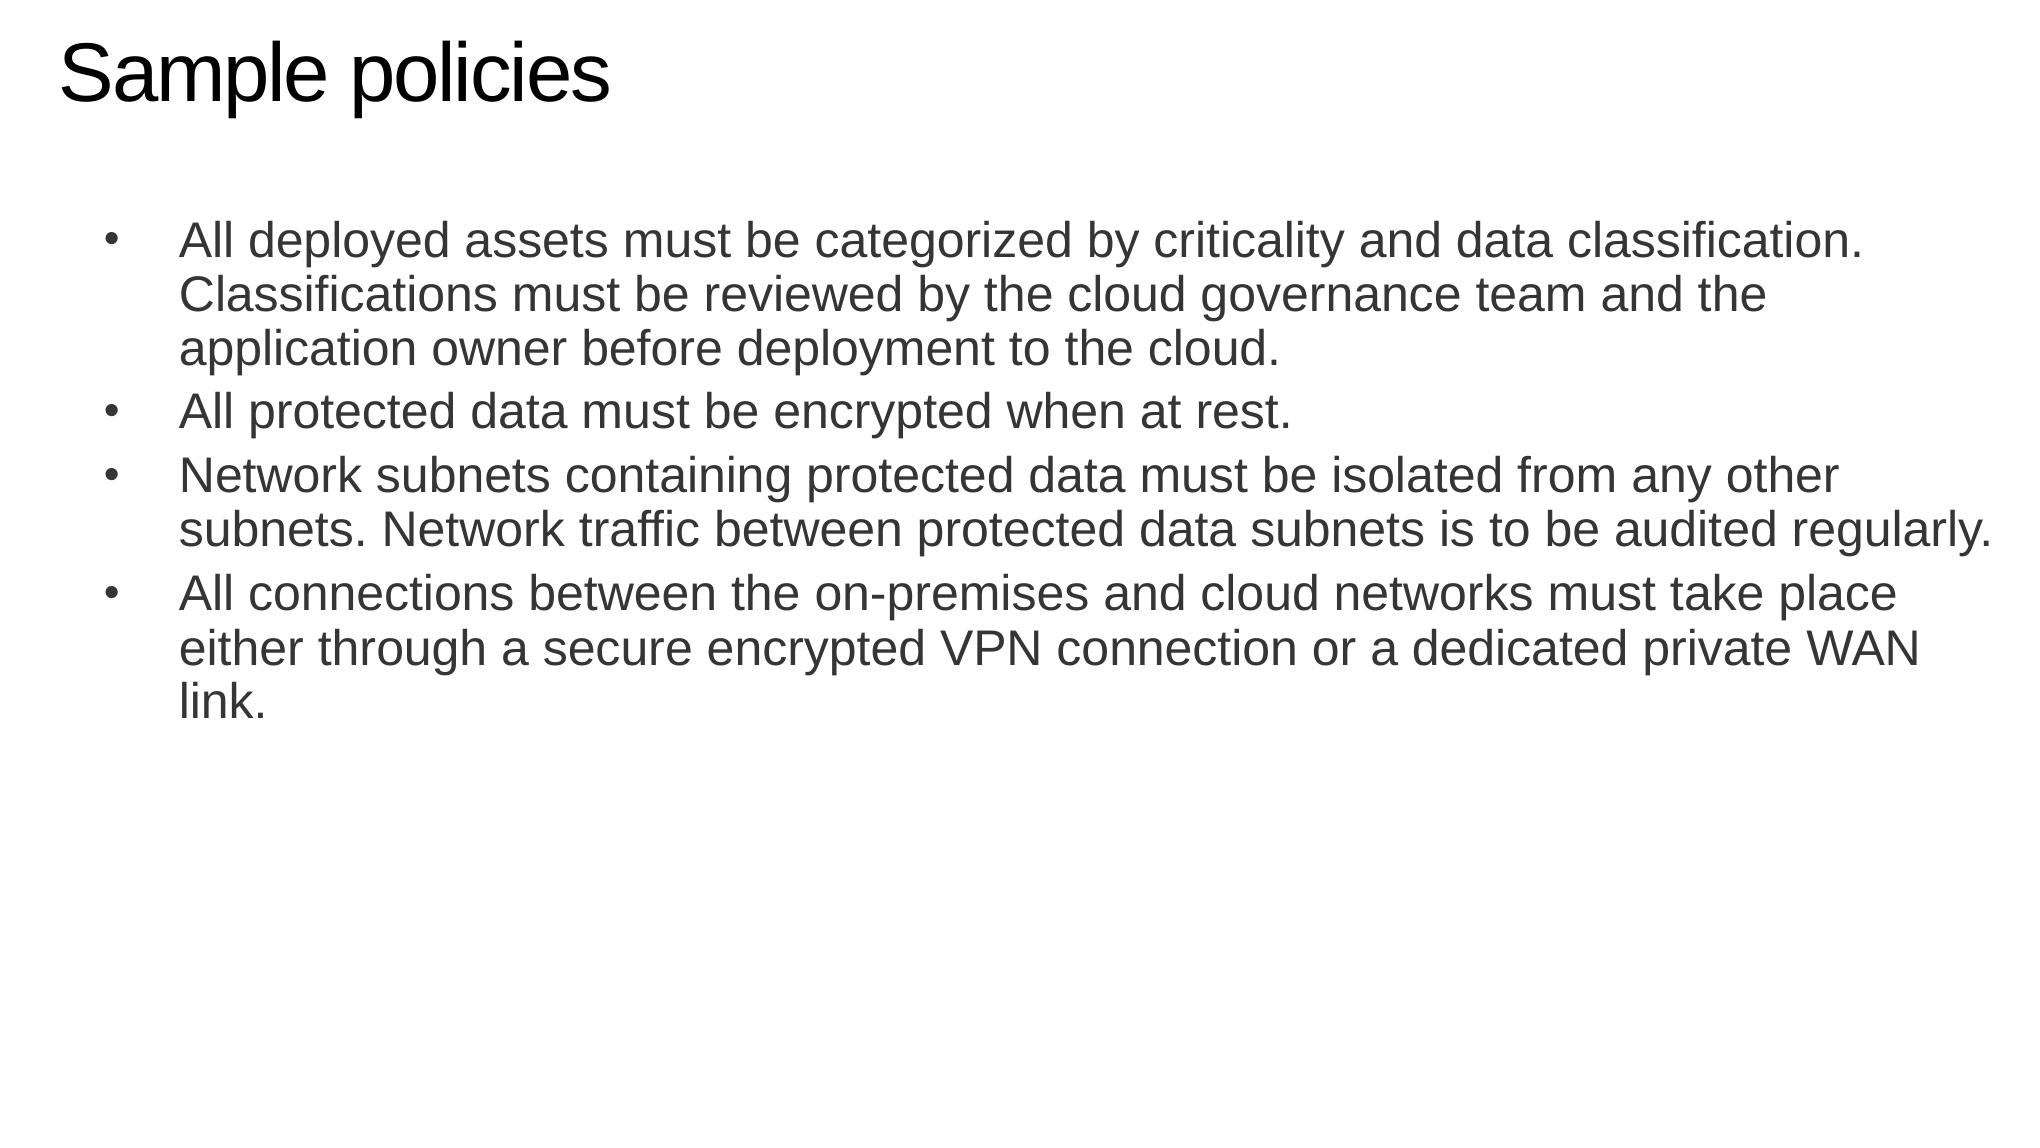

# Sample policies
All deployed assets must be categorized by criticality and data classification. Classifications must be reviewed by the cloud governance team and the application owner before deployment to the cloud.
All protected data must be encrypted when at rest.
Network subnets containing protected data must be isolated from any other subnets. Network traffic between protected data subnets is to be audited regularly.
All connections between the on-premises and cloud networks must take place either through a secure encrypted VPN connection or a dedicated private WAN link.